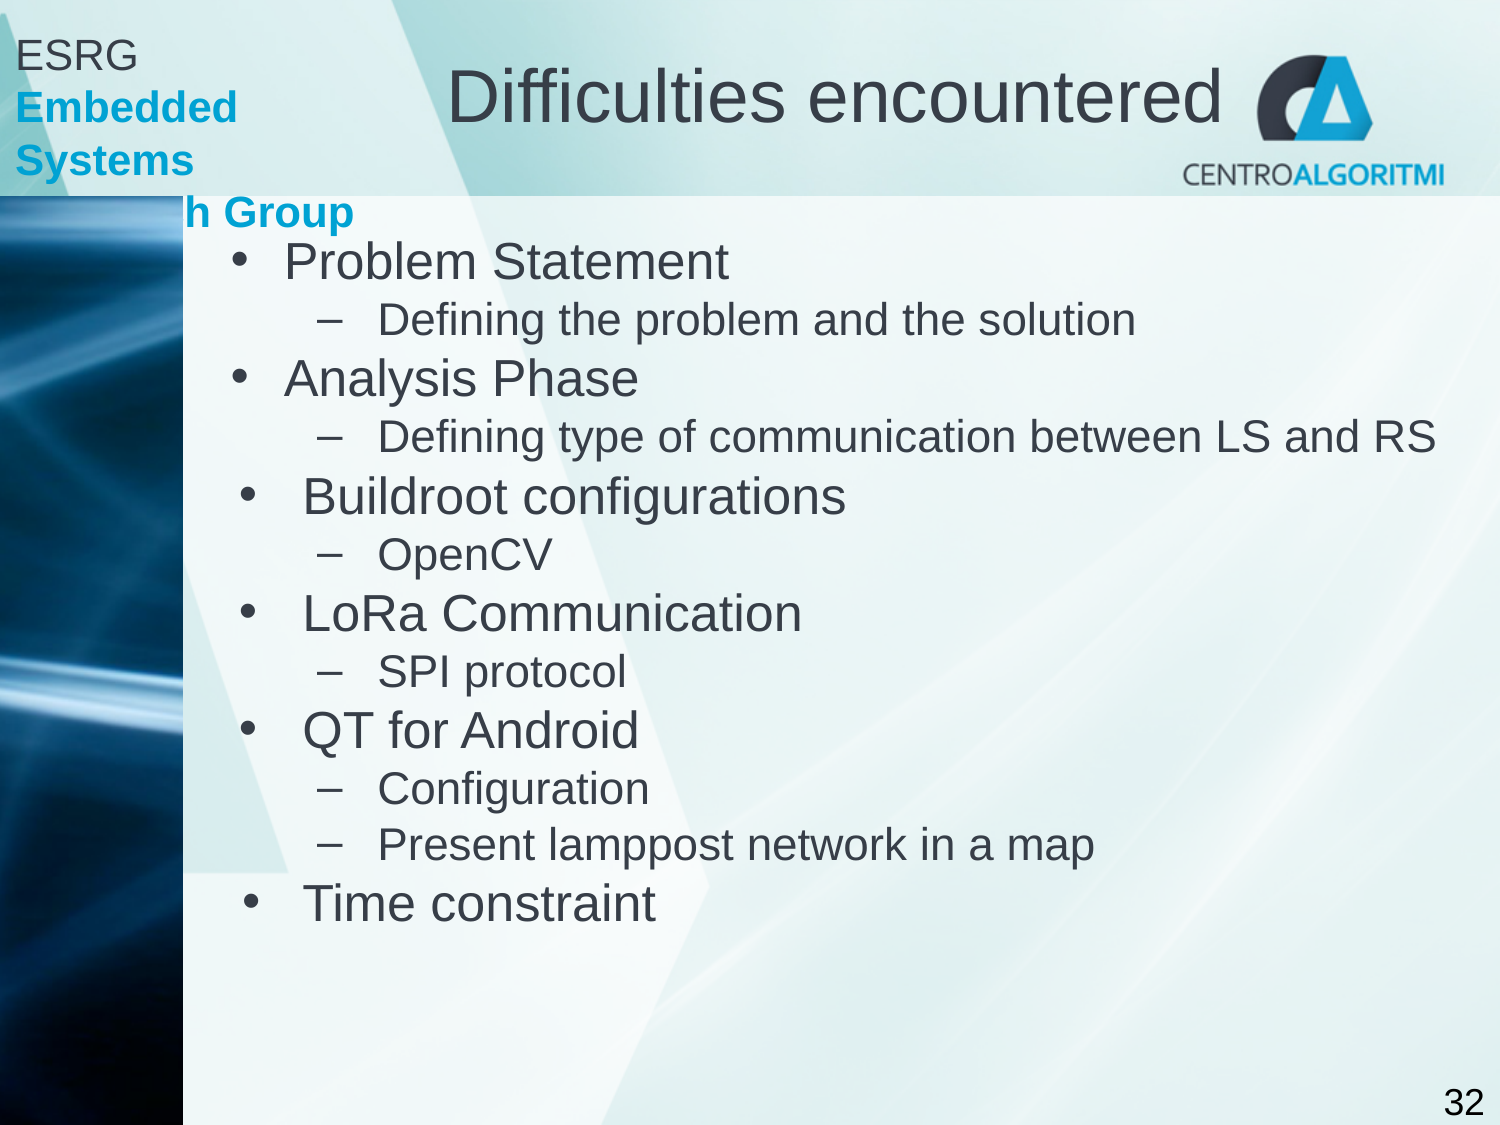

# Difficulties encountered
Problem Statement
Defining the problem and the solution
Analysis Phase
Defining type of communication between LS and RS
Buildroot configurations
OpenCV
LoRa Communication
SPI protocol
QT for Android
Configuration
Present lamppost network in a map
Time constraint
32